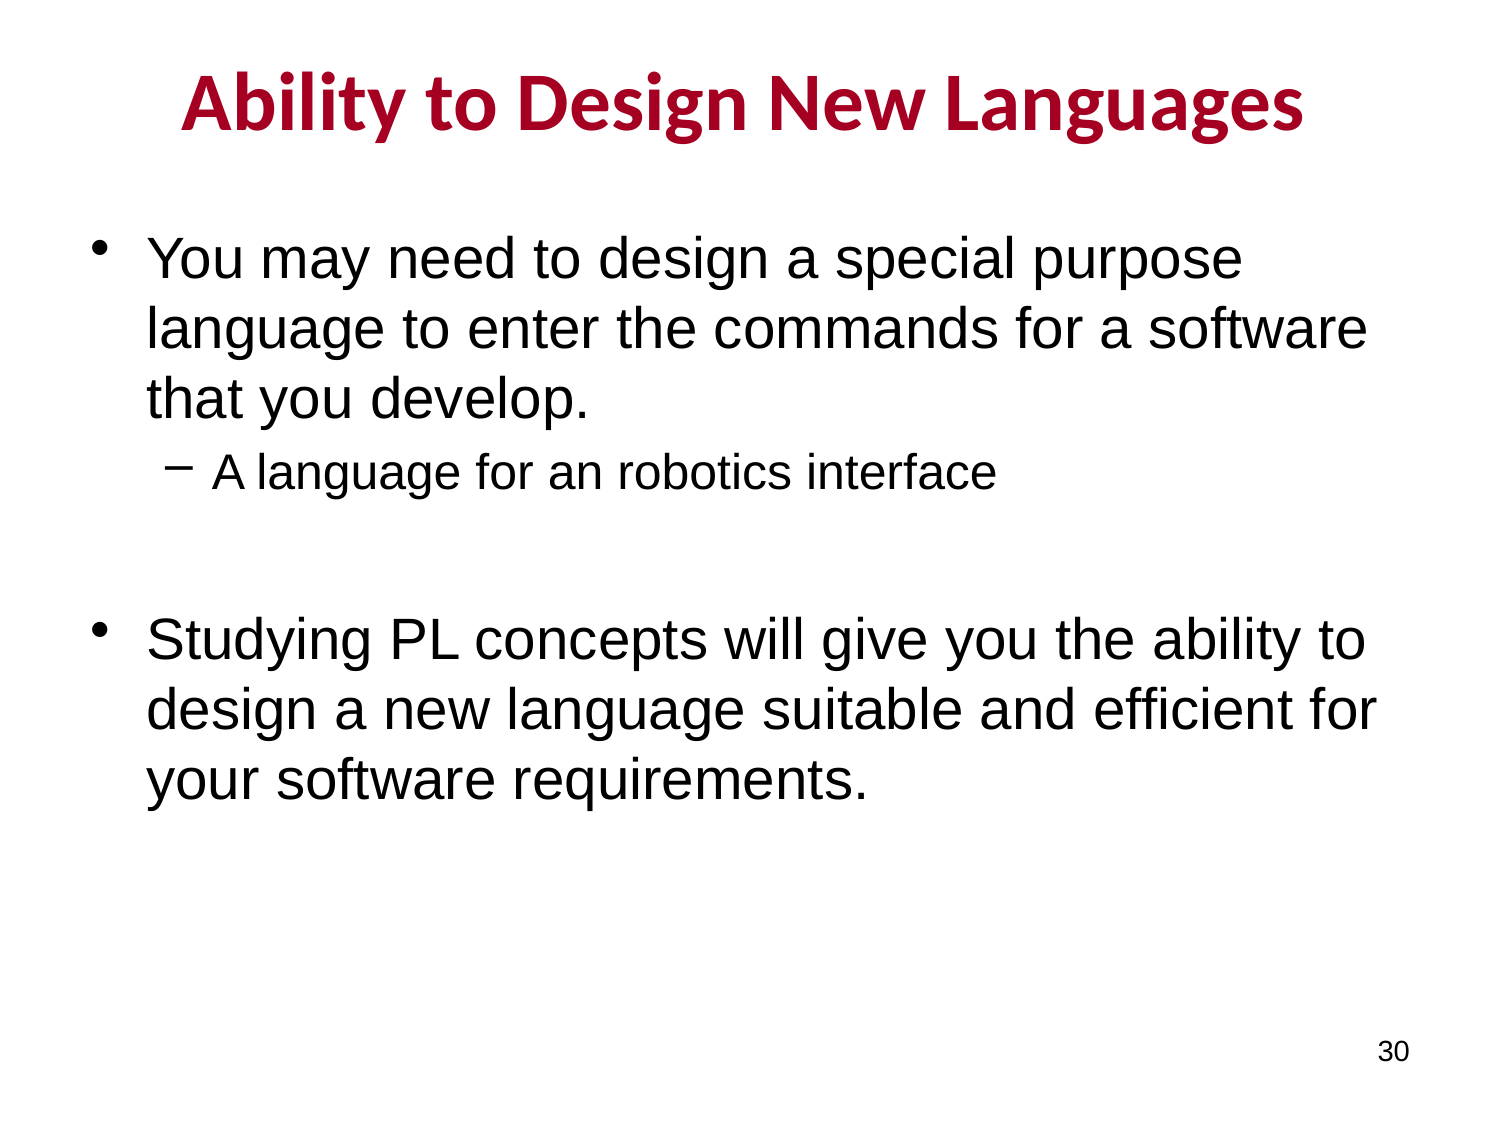

# Ability to Design New Languages
You may need to design a special purpose language to enter the commands for a software that you develop.
A language for an robotics interface

Studying PL concepts will give you the ability to design a new language suitable and efficient for your software requirements.
30